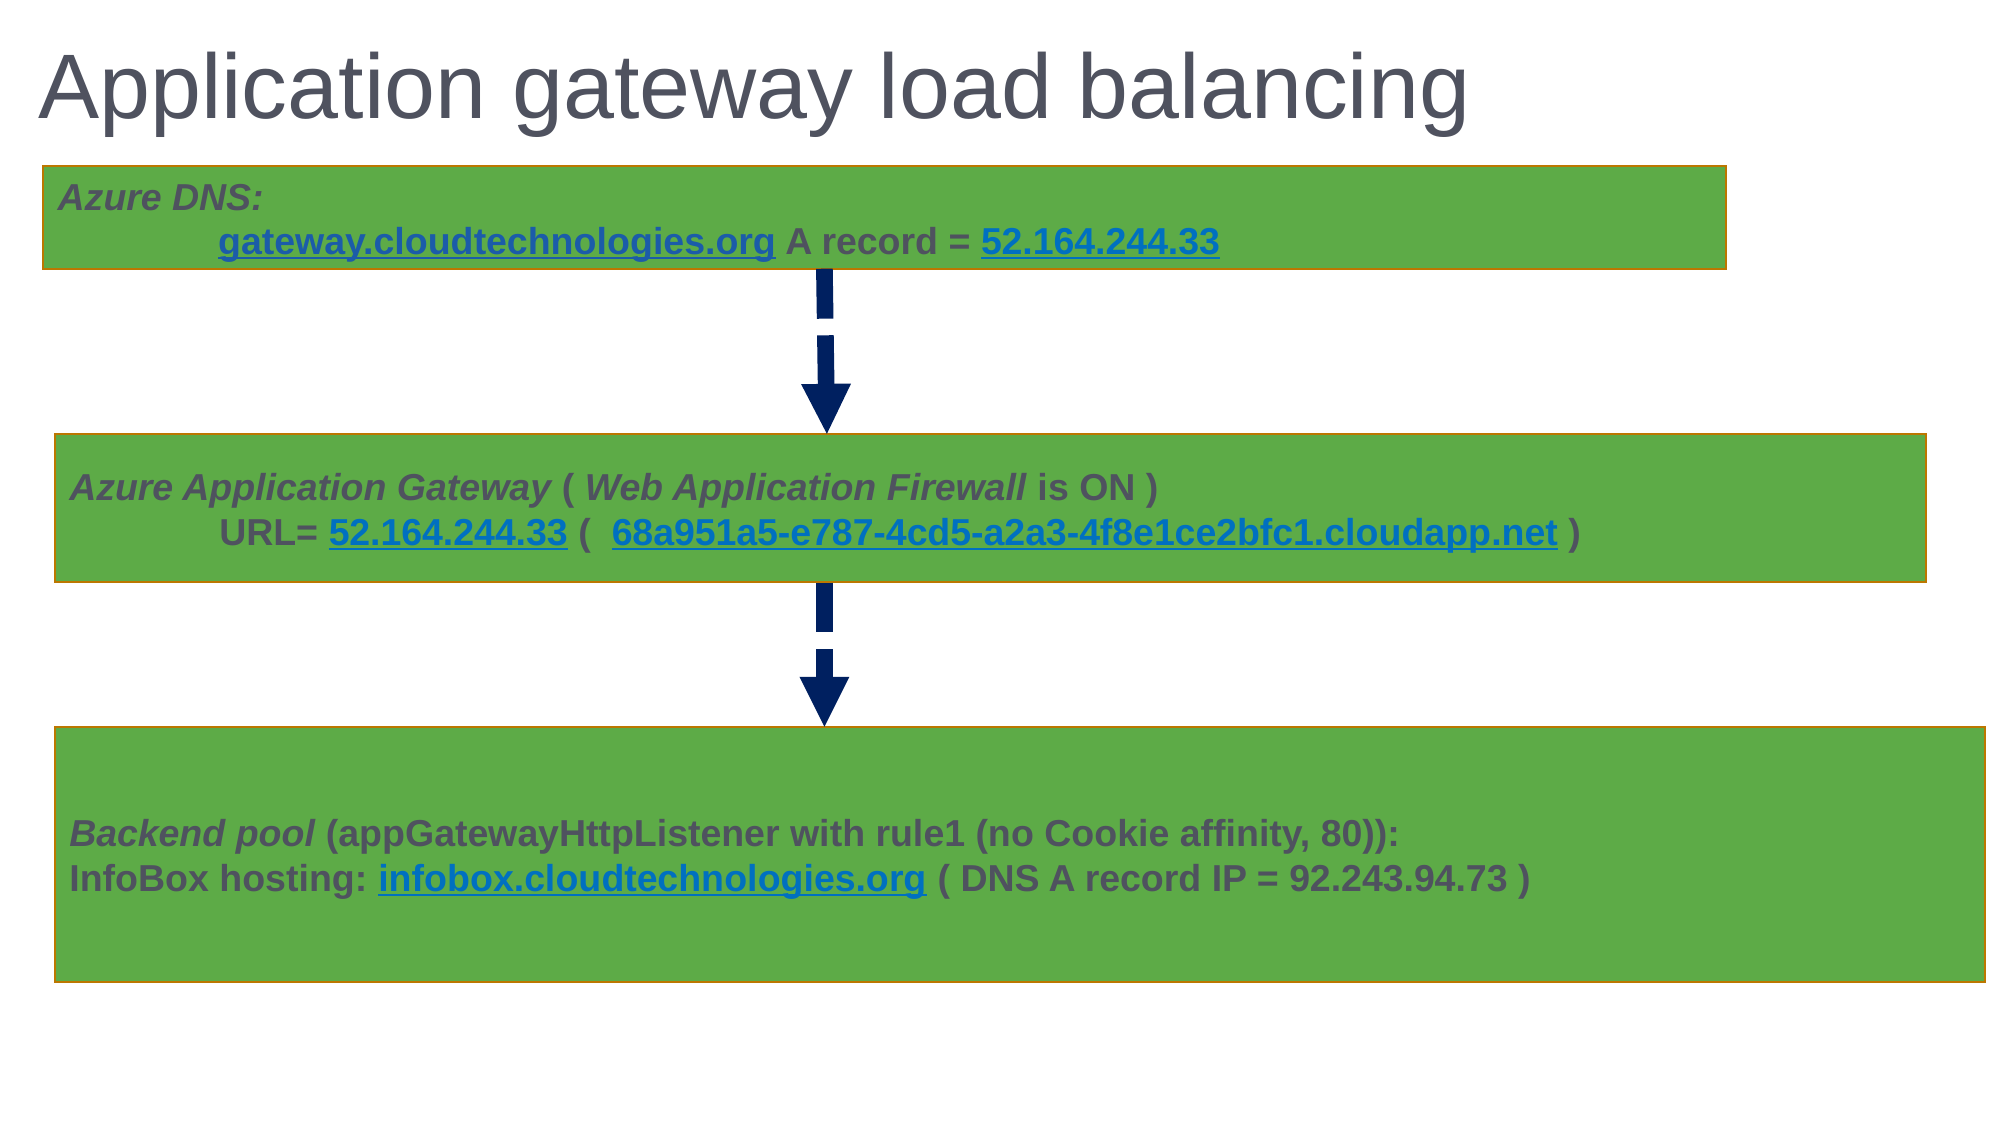

Application gateway load balancing
Azure DNS:
	 gateway.cloudtechnologies.org A record = 52.164.244.33
Azure Application Gateway ( Web Application Firewall is ON )
	URL= 52.164.244.33 (  68a951a5-e787-4cd5-a2a3-4f8e1ce2bfc1.cloudapp.net )
Backend pool (appGatewayHttpListener with rule1 (no Cookie affinity, 80)):
InfoBox hosting: infobox.cloudtechnologies.org ( DNS A record IP = 92.243.94.73 )